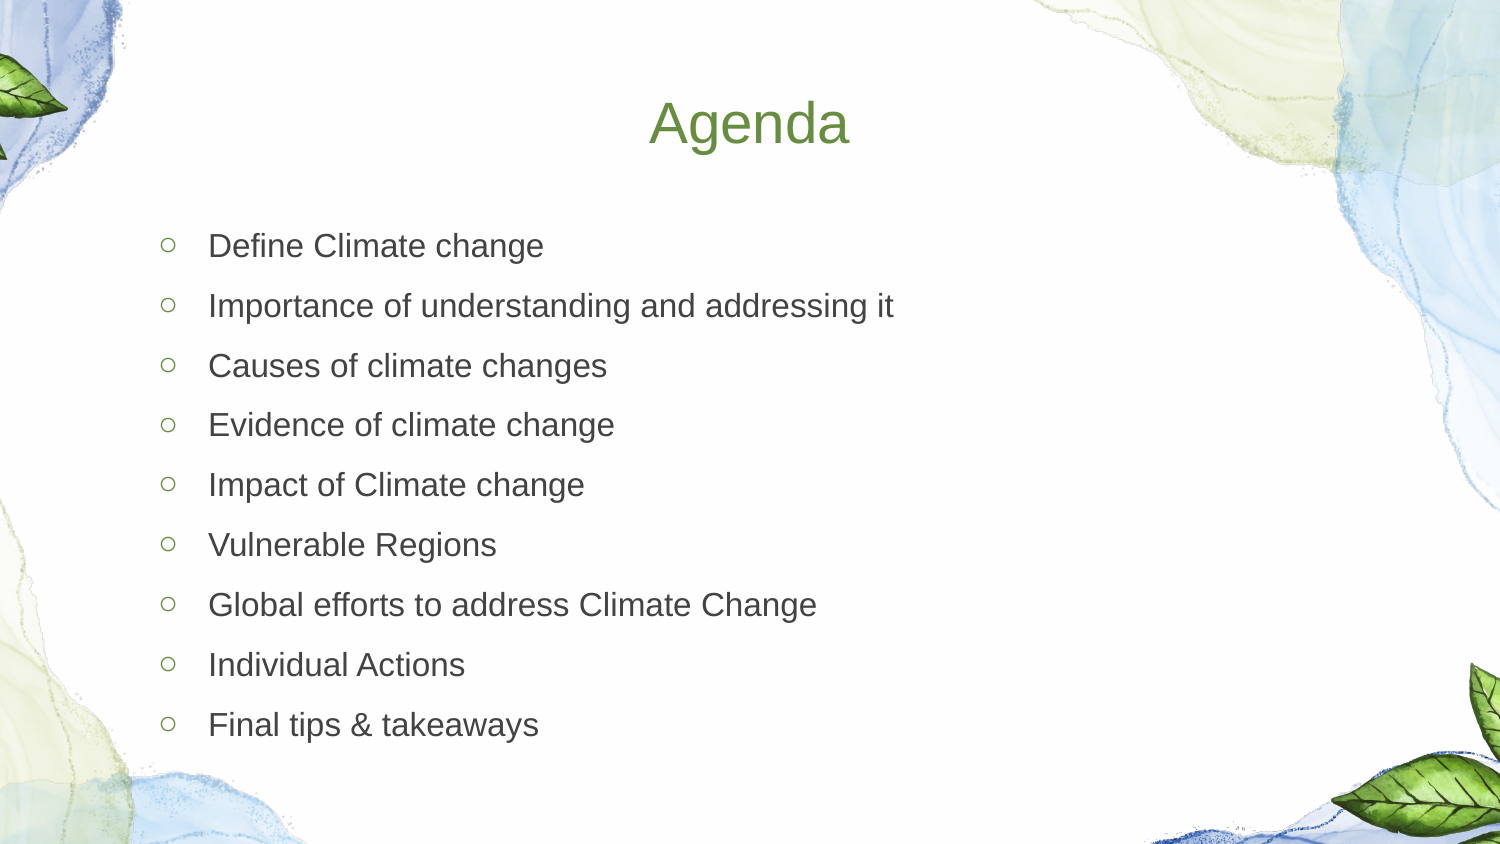

# Agenda
Define Climate change
Importance of understanding and addressing it
Causes of climate changes
Evidence of climate change
Impact of Climate change
Vulnerable Regions
Global efforts to address Climate Change
Individual Actions
Final tips & takeaways